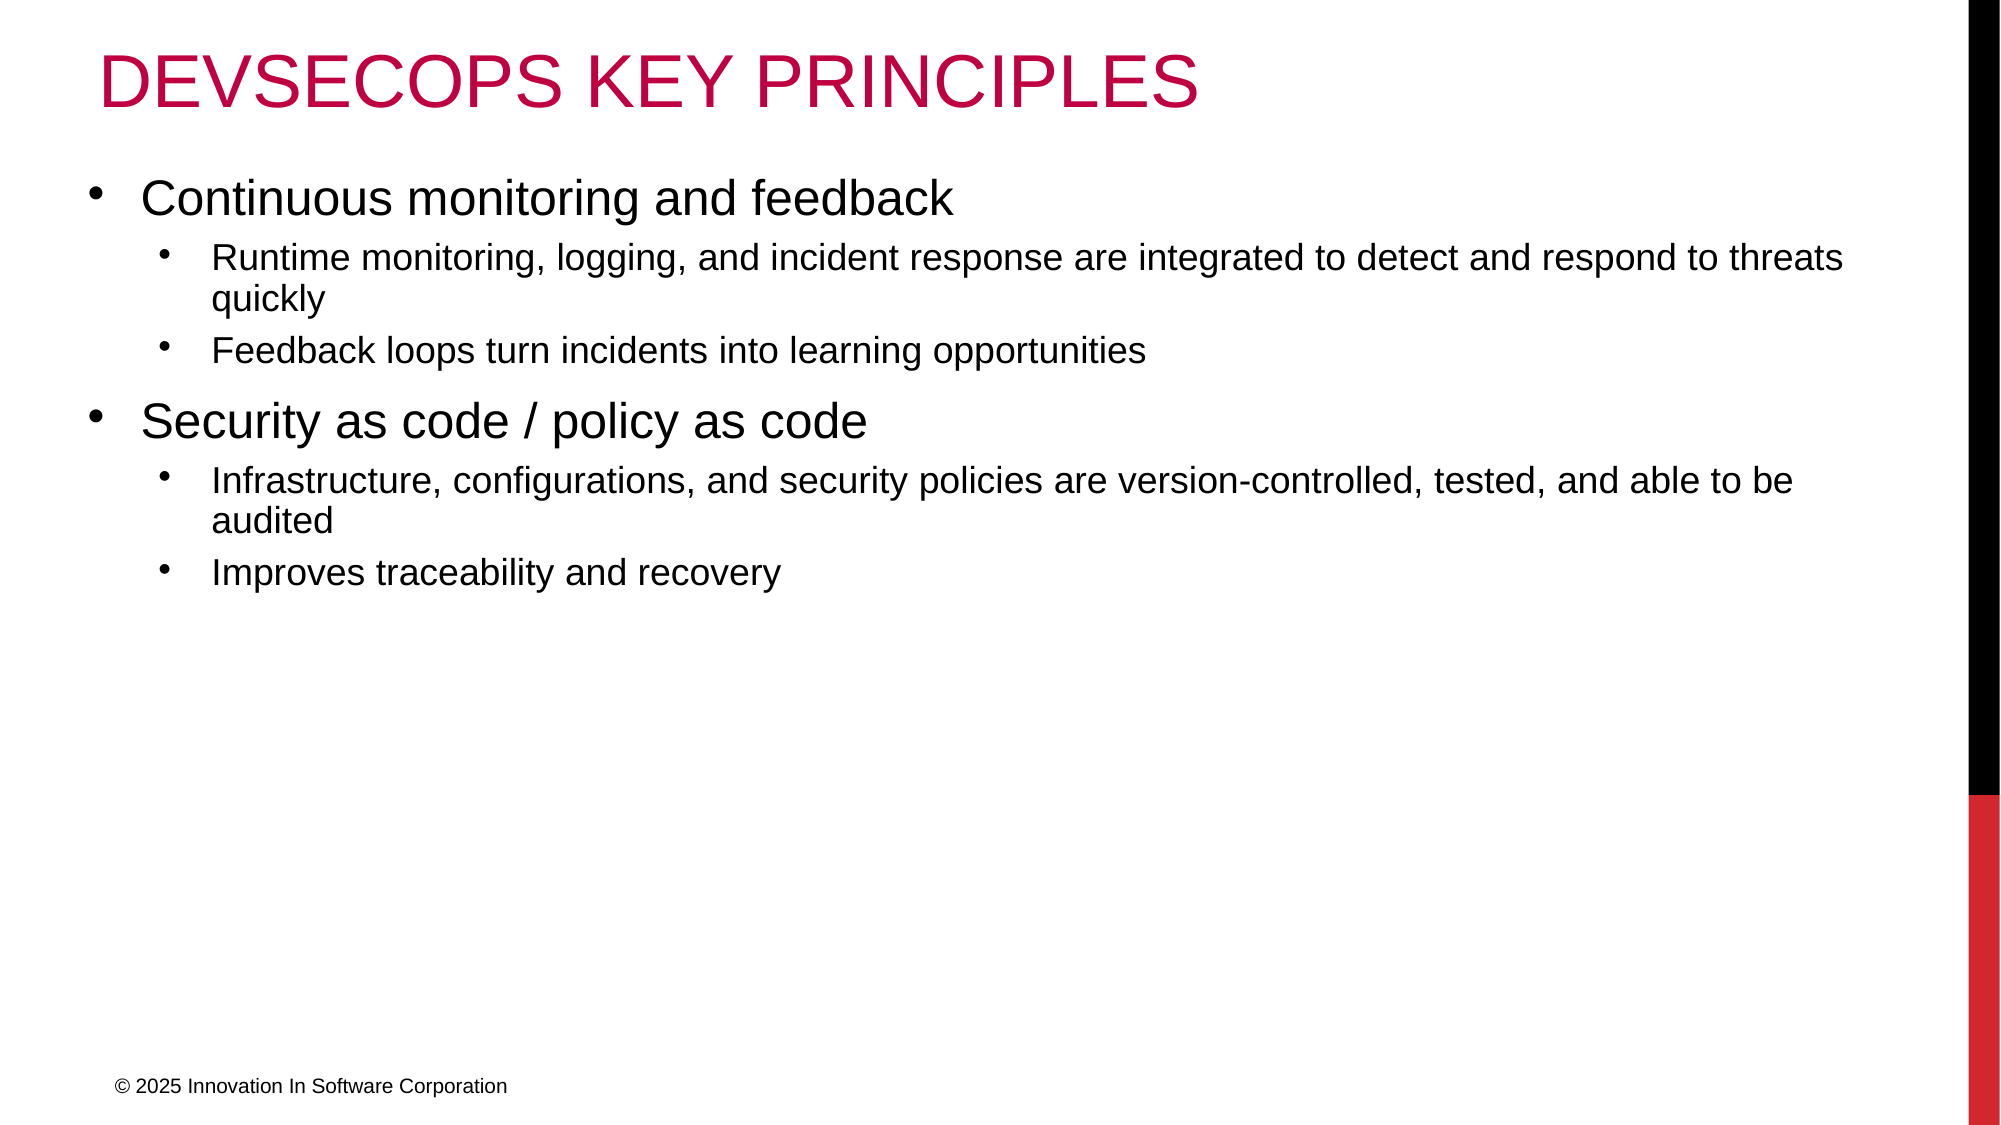

# Devsecops key principles
Continuous monitoring and feedback
Runtime monitoring, logging, and incident response are integrated to detect and respond to threats quickly
Feedback loops turn incidents into learning opportunities
Security as code / policy as code
Infrastructure, configurations, and security policies are version-controlled, tested, and able to be audited
Improves traceability and recovery
© 2025 Innovation In Software Corporation